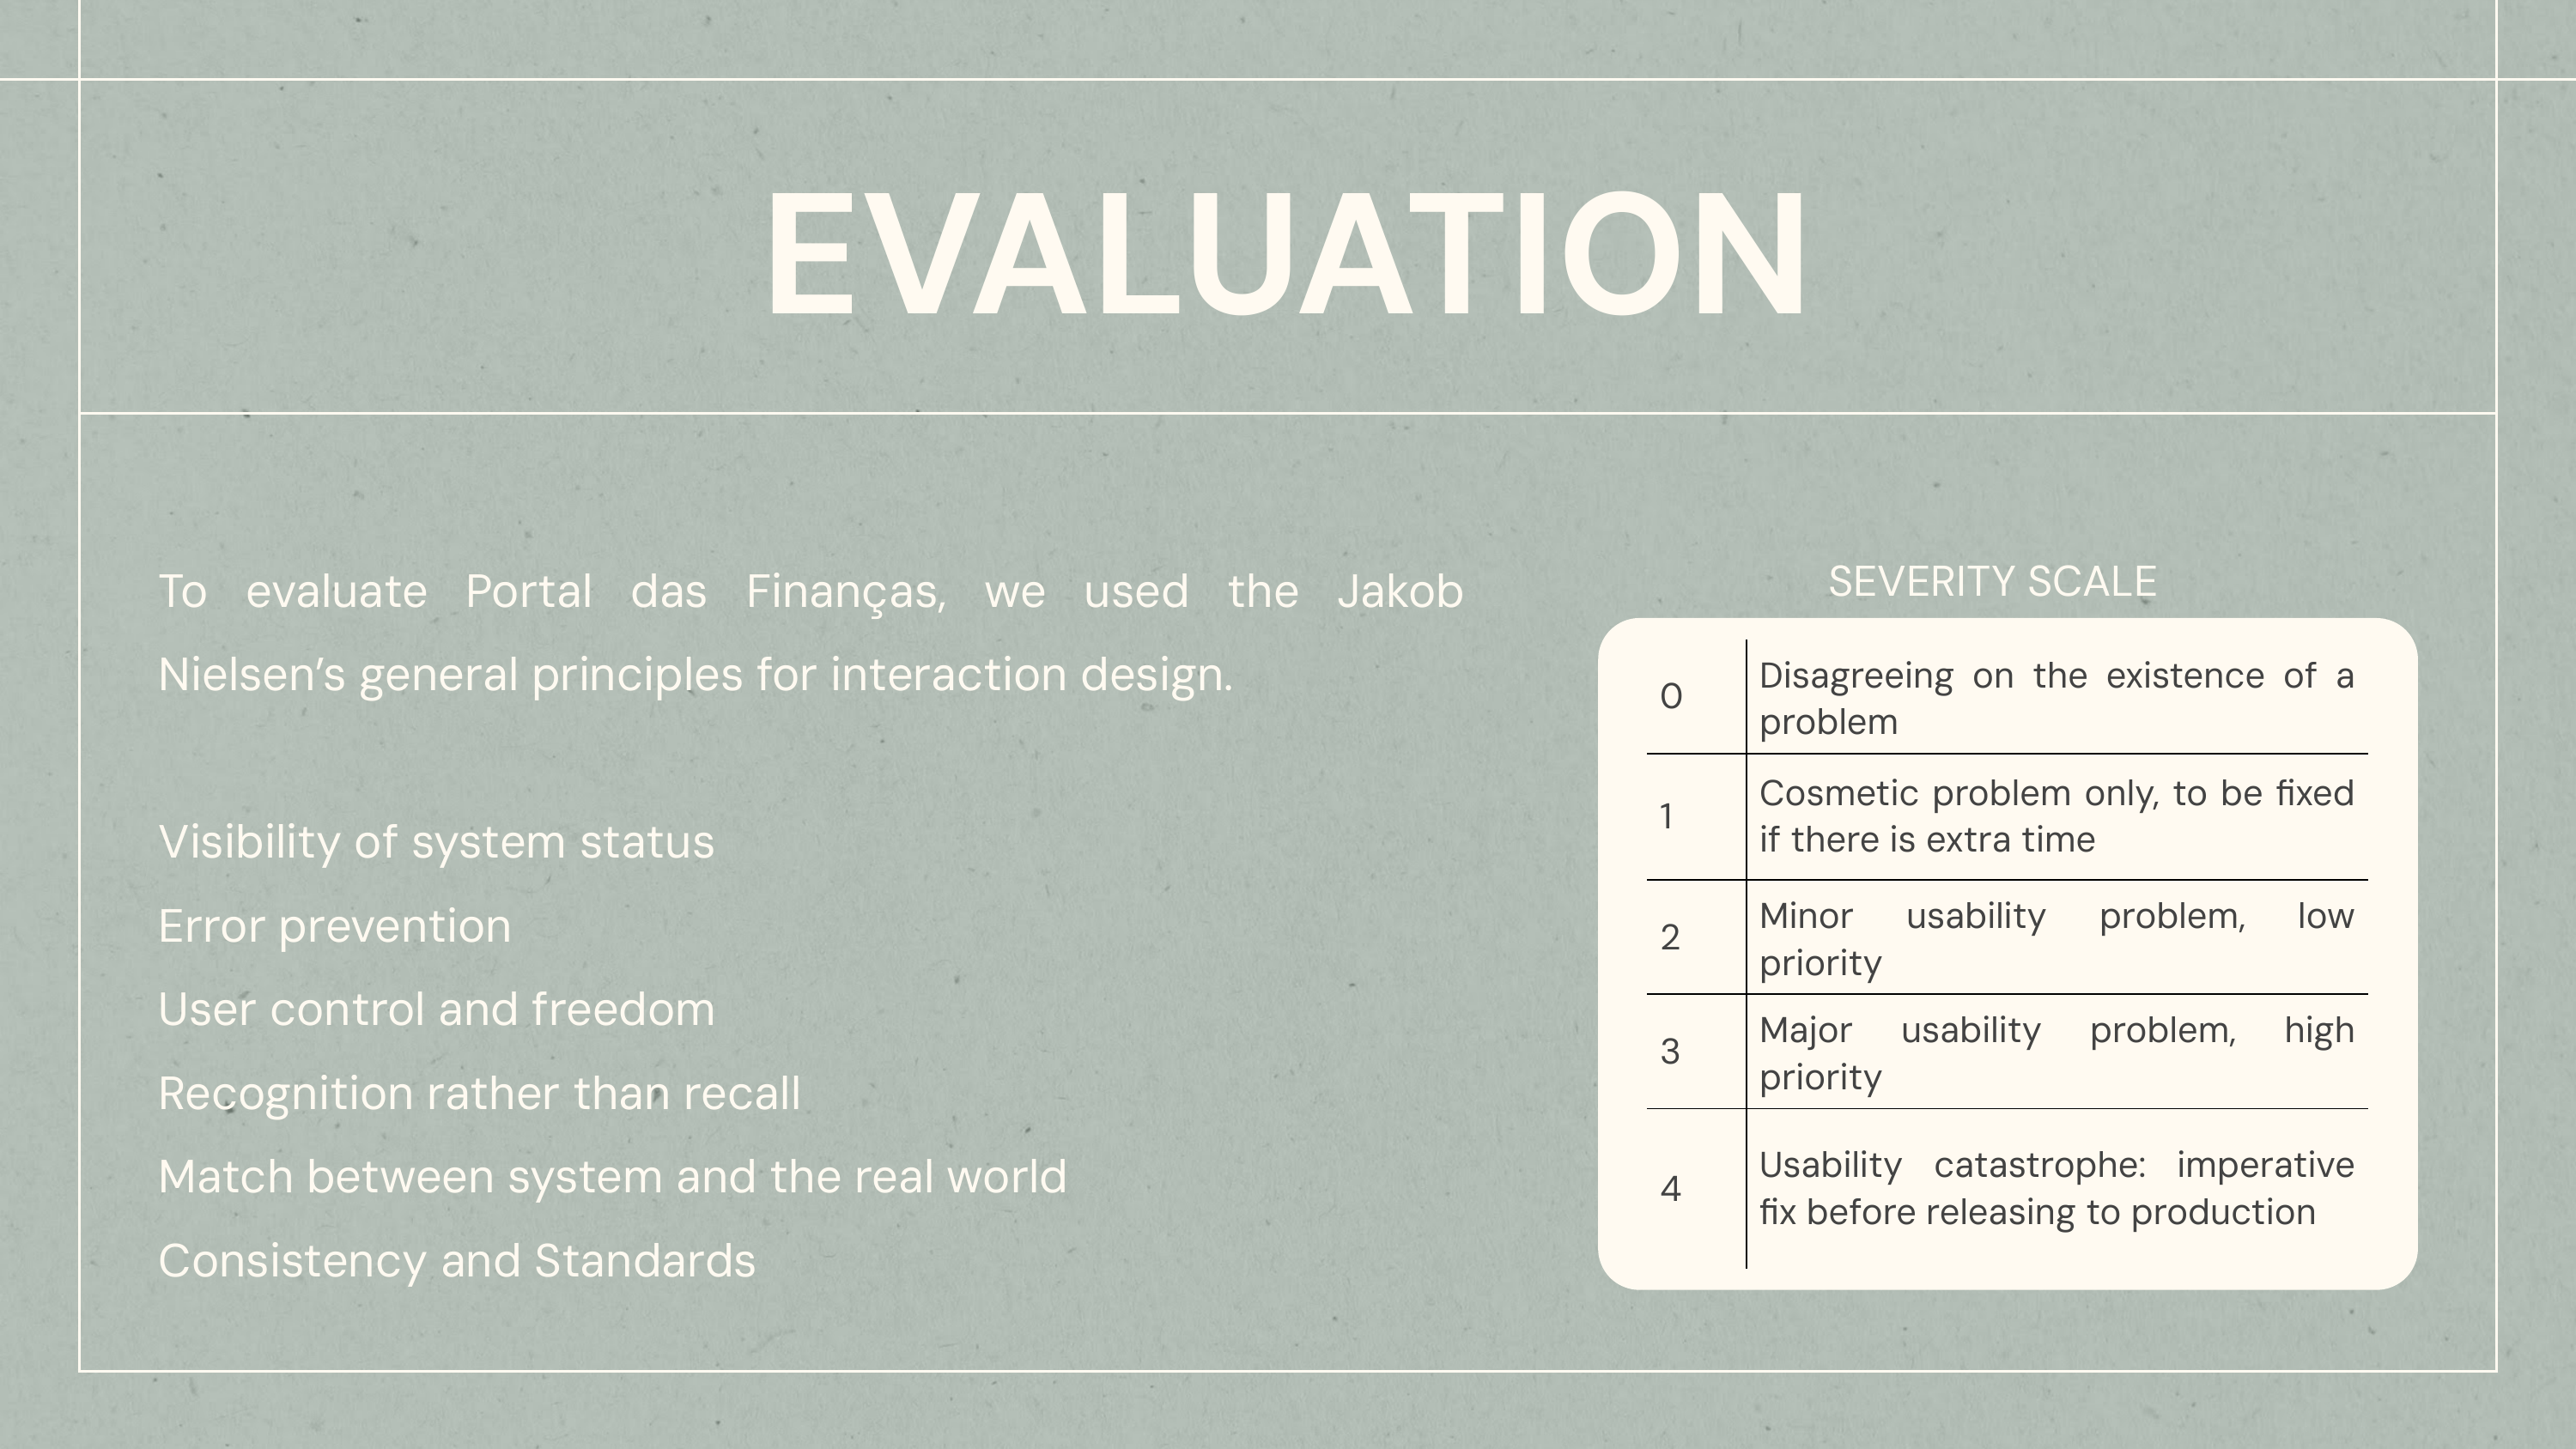

EVALUATION
SEVERITY SCALE
To evaluate Portal das Finanças, we used the Jakob Nielsen’s general principles for interaction design.

Visibility of system status
Error prevention
User control and freedom
Recognition rather than recall
Match between system and the real world
Consistency and Standards

| 0 | Disagreeing on the existence of a problem |
| --- | --- |
| 1 | Cosmetic problem only, to be fixed if there is extra time |
| 2 | Minor usability problem, low priority |
| 3 | Major usability problem, high priority |
| 4 | Usability catastrophe: imperative fix before releasing to production |